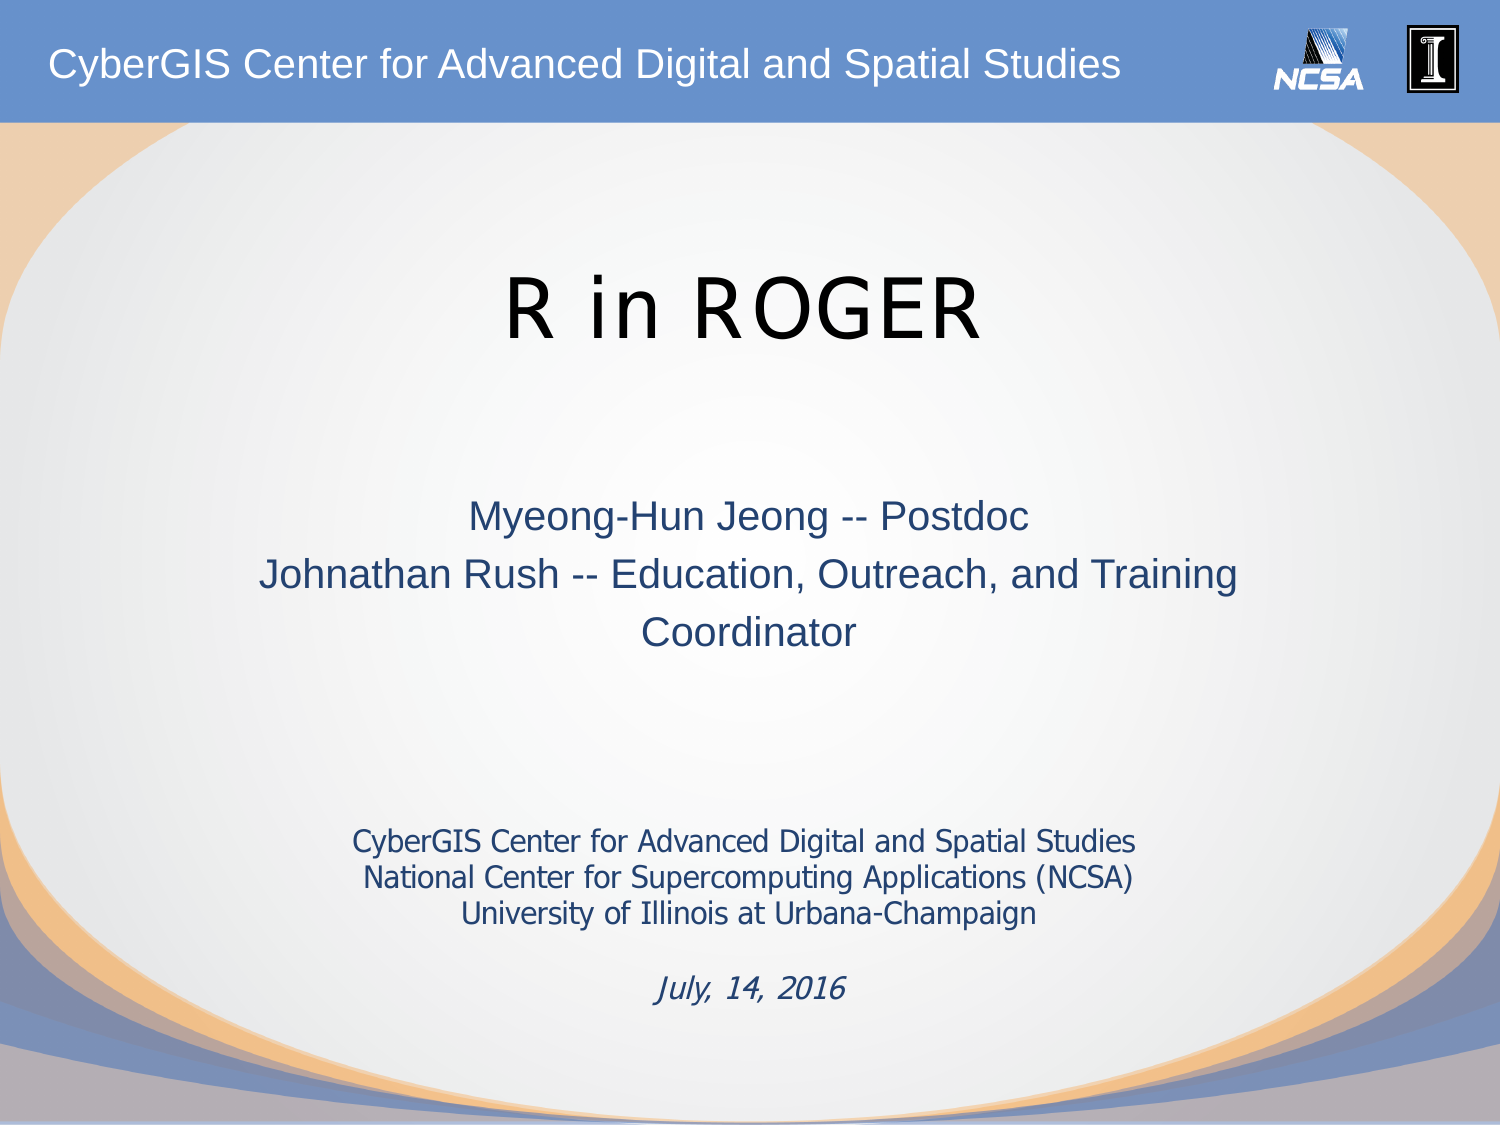

# R in ROGER
Myeong-Hun Jeong -- Postdoc
Johnathan Rush -- Education, Outreach, and Training
Coordinator

CyberGIS Center for Advanced Digital and Spatial Studies
National Center for Supercomputing Applications (NCSA)
University of Illinois at Urbana-Champaign

July, 14, 2016